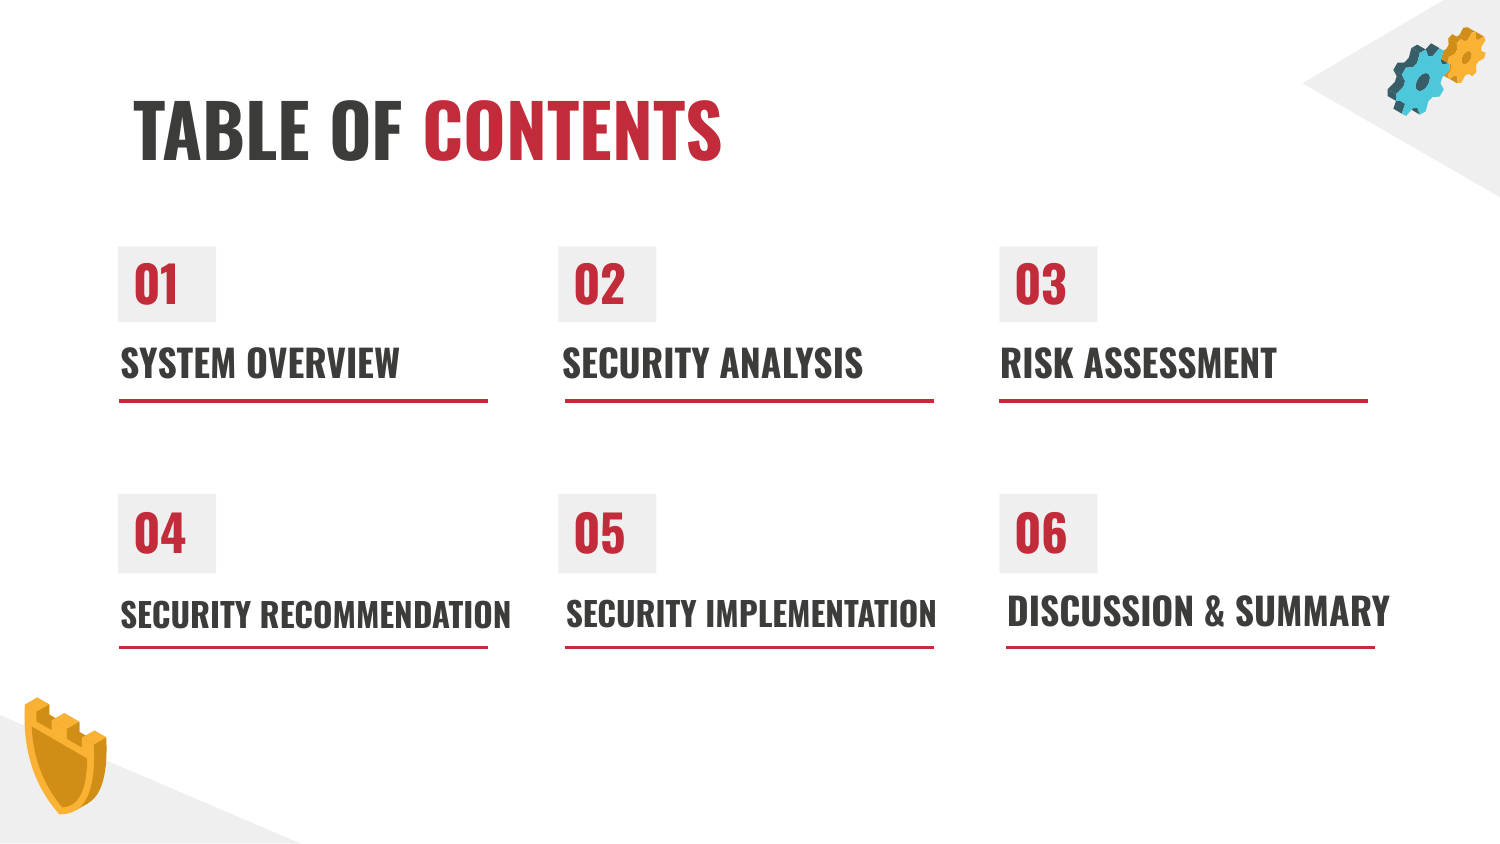

# TABLE OF CONTENTS
01
02
03
SYSTEM OVERVIEW
SECURITY ANALYSIS
RISK ASSESSMENT
04
05
06
DISCUSSION & SUMMARY
SECURITY RECOMMENDATION
SECURITY IMPLEMENTATION